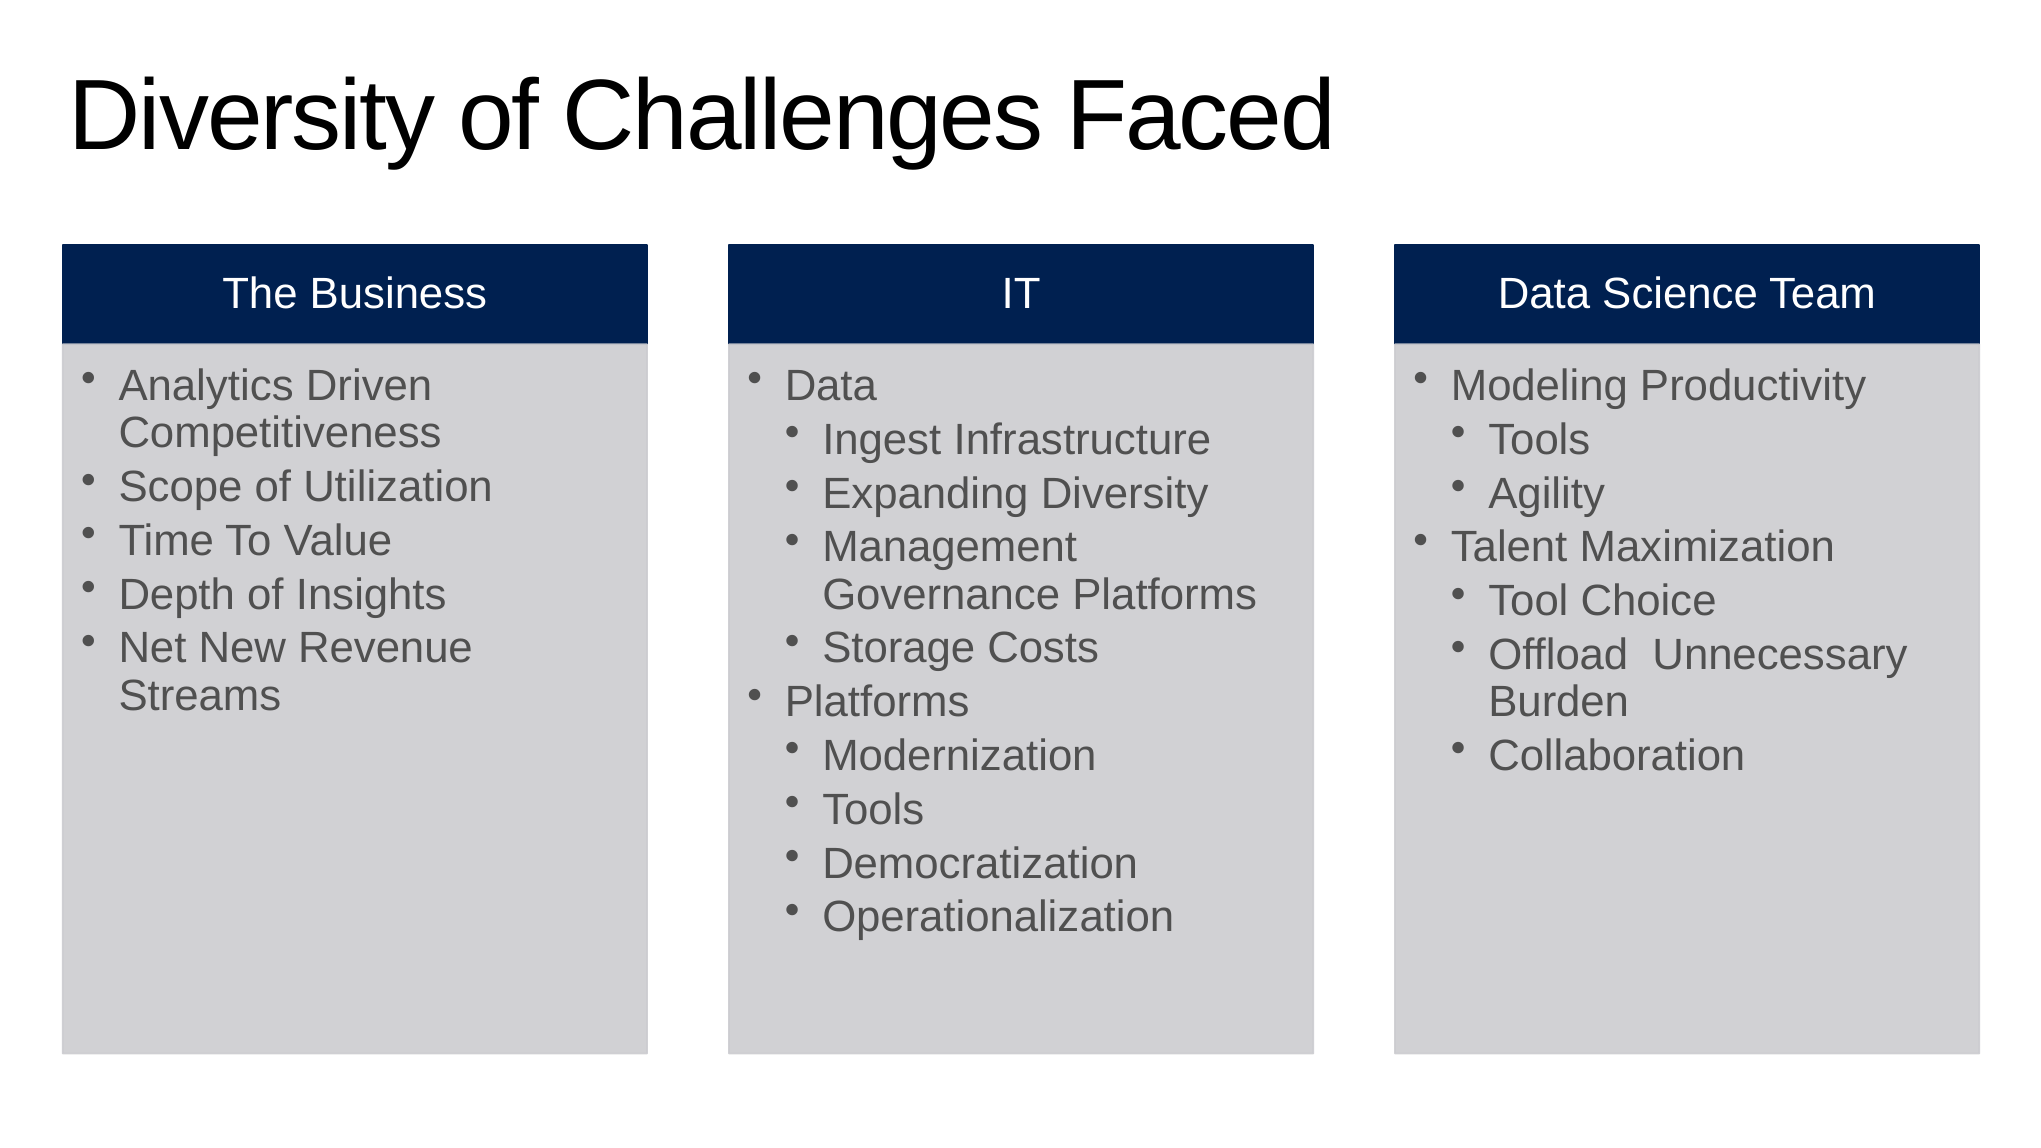

# Diversity of Challenges Faced
The Business
Analytics Driven Competitiveness
Scope of Utilization
Time To Value
Depth of Insights
Net New Revenue Streams
IT
Data
Ingest Infrastructure
Expanding Diversity
Management  Governance Platforms
Storage Costs
Platforms
Modernization
Tools
Democratization
Operationalization
Data Science Team
Modeling Productivity
Tools
Agility
Talent Maximization
Tool Choice
Offload  Unnecessary Burden
Collaboration